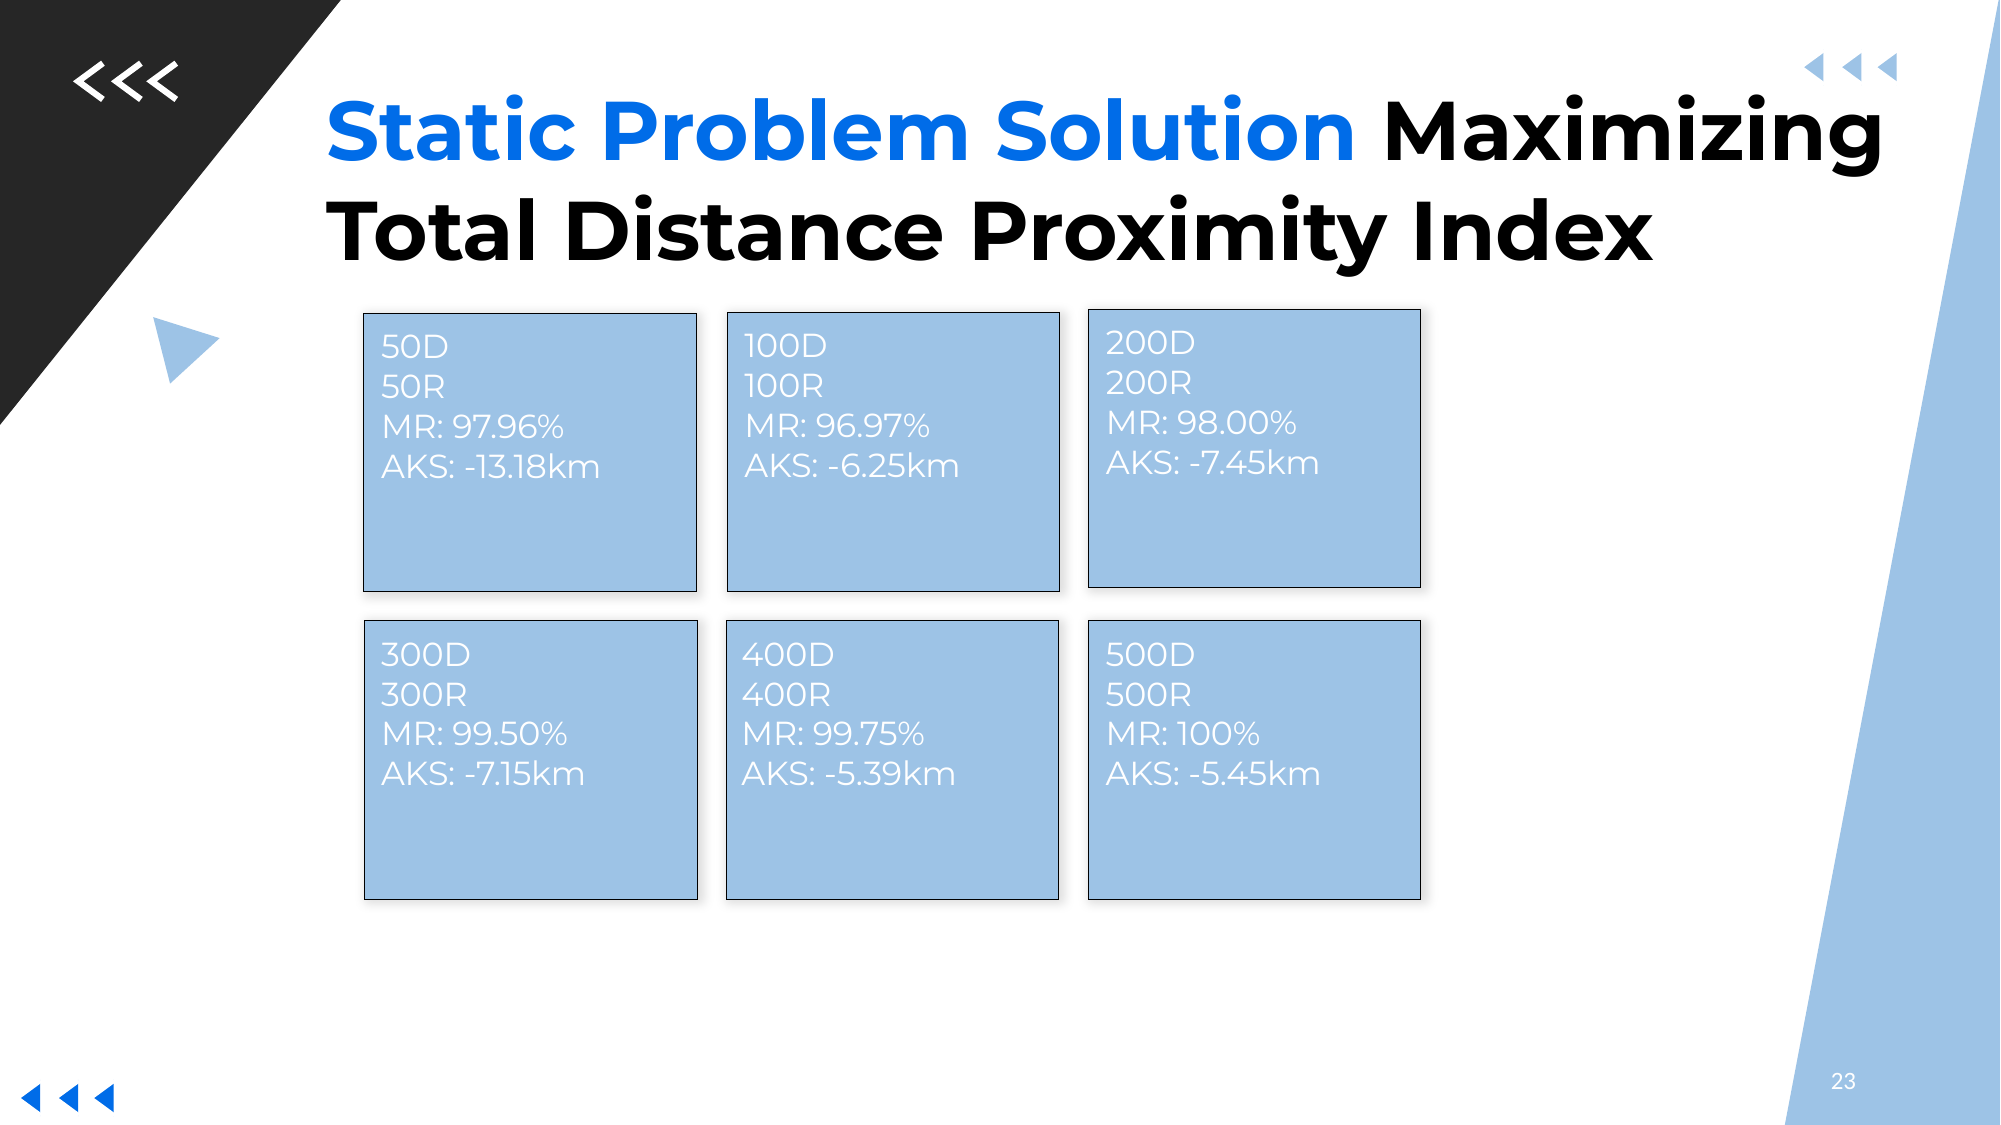

Static Problem Solution Maximizing Total Distance Proximity Index

200D
200R
MR: 98.00%
AKS: -7.45km

100D
100R
MR: 96.97%
AKS: -6.25km

50D
50R
MR: 97.96%
AKS: -13.18km

300D
300R
MR: 99.50%
AKS: -7.15km

400D
400R
MR: 99.75%
AKS: -5.39km

500D
500R
MR: 100%
AKS: -5.45km

23